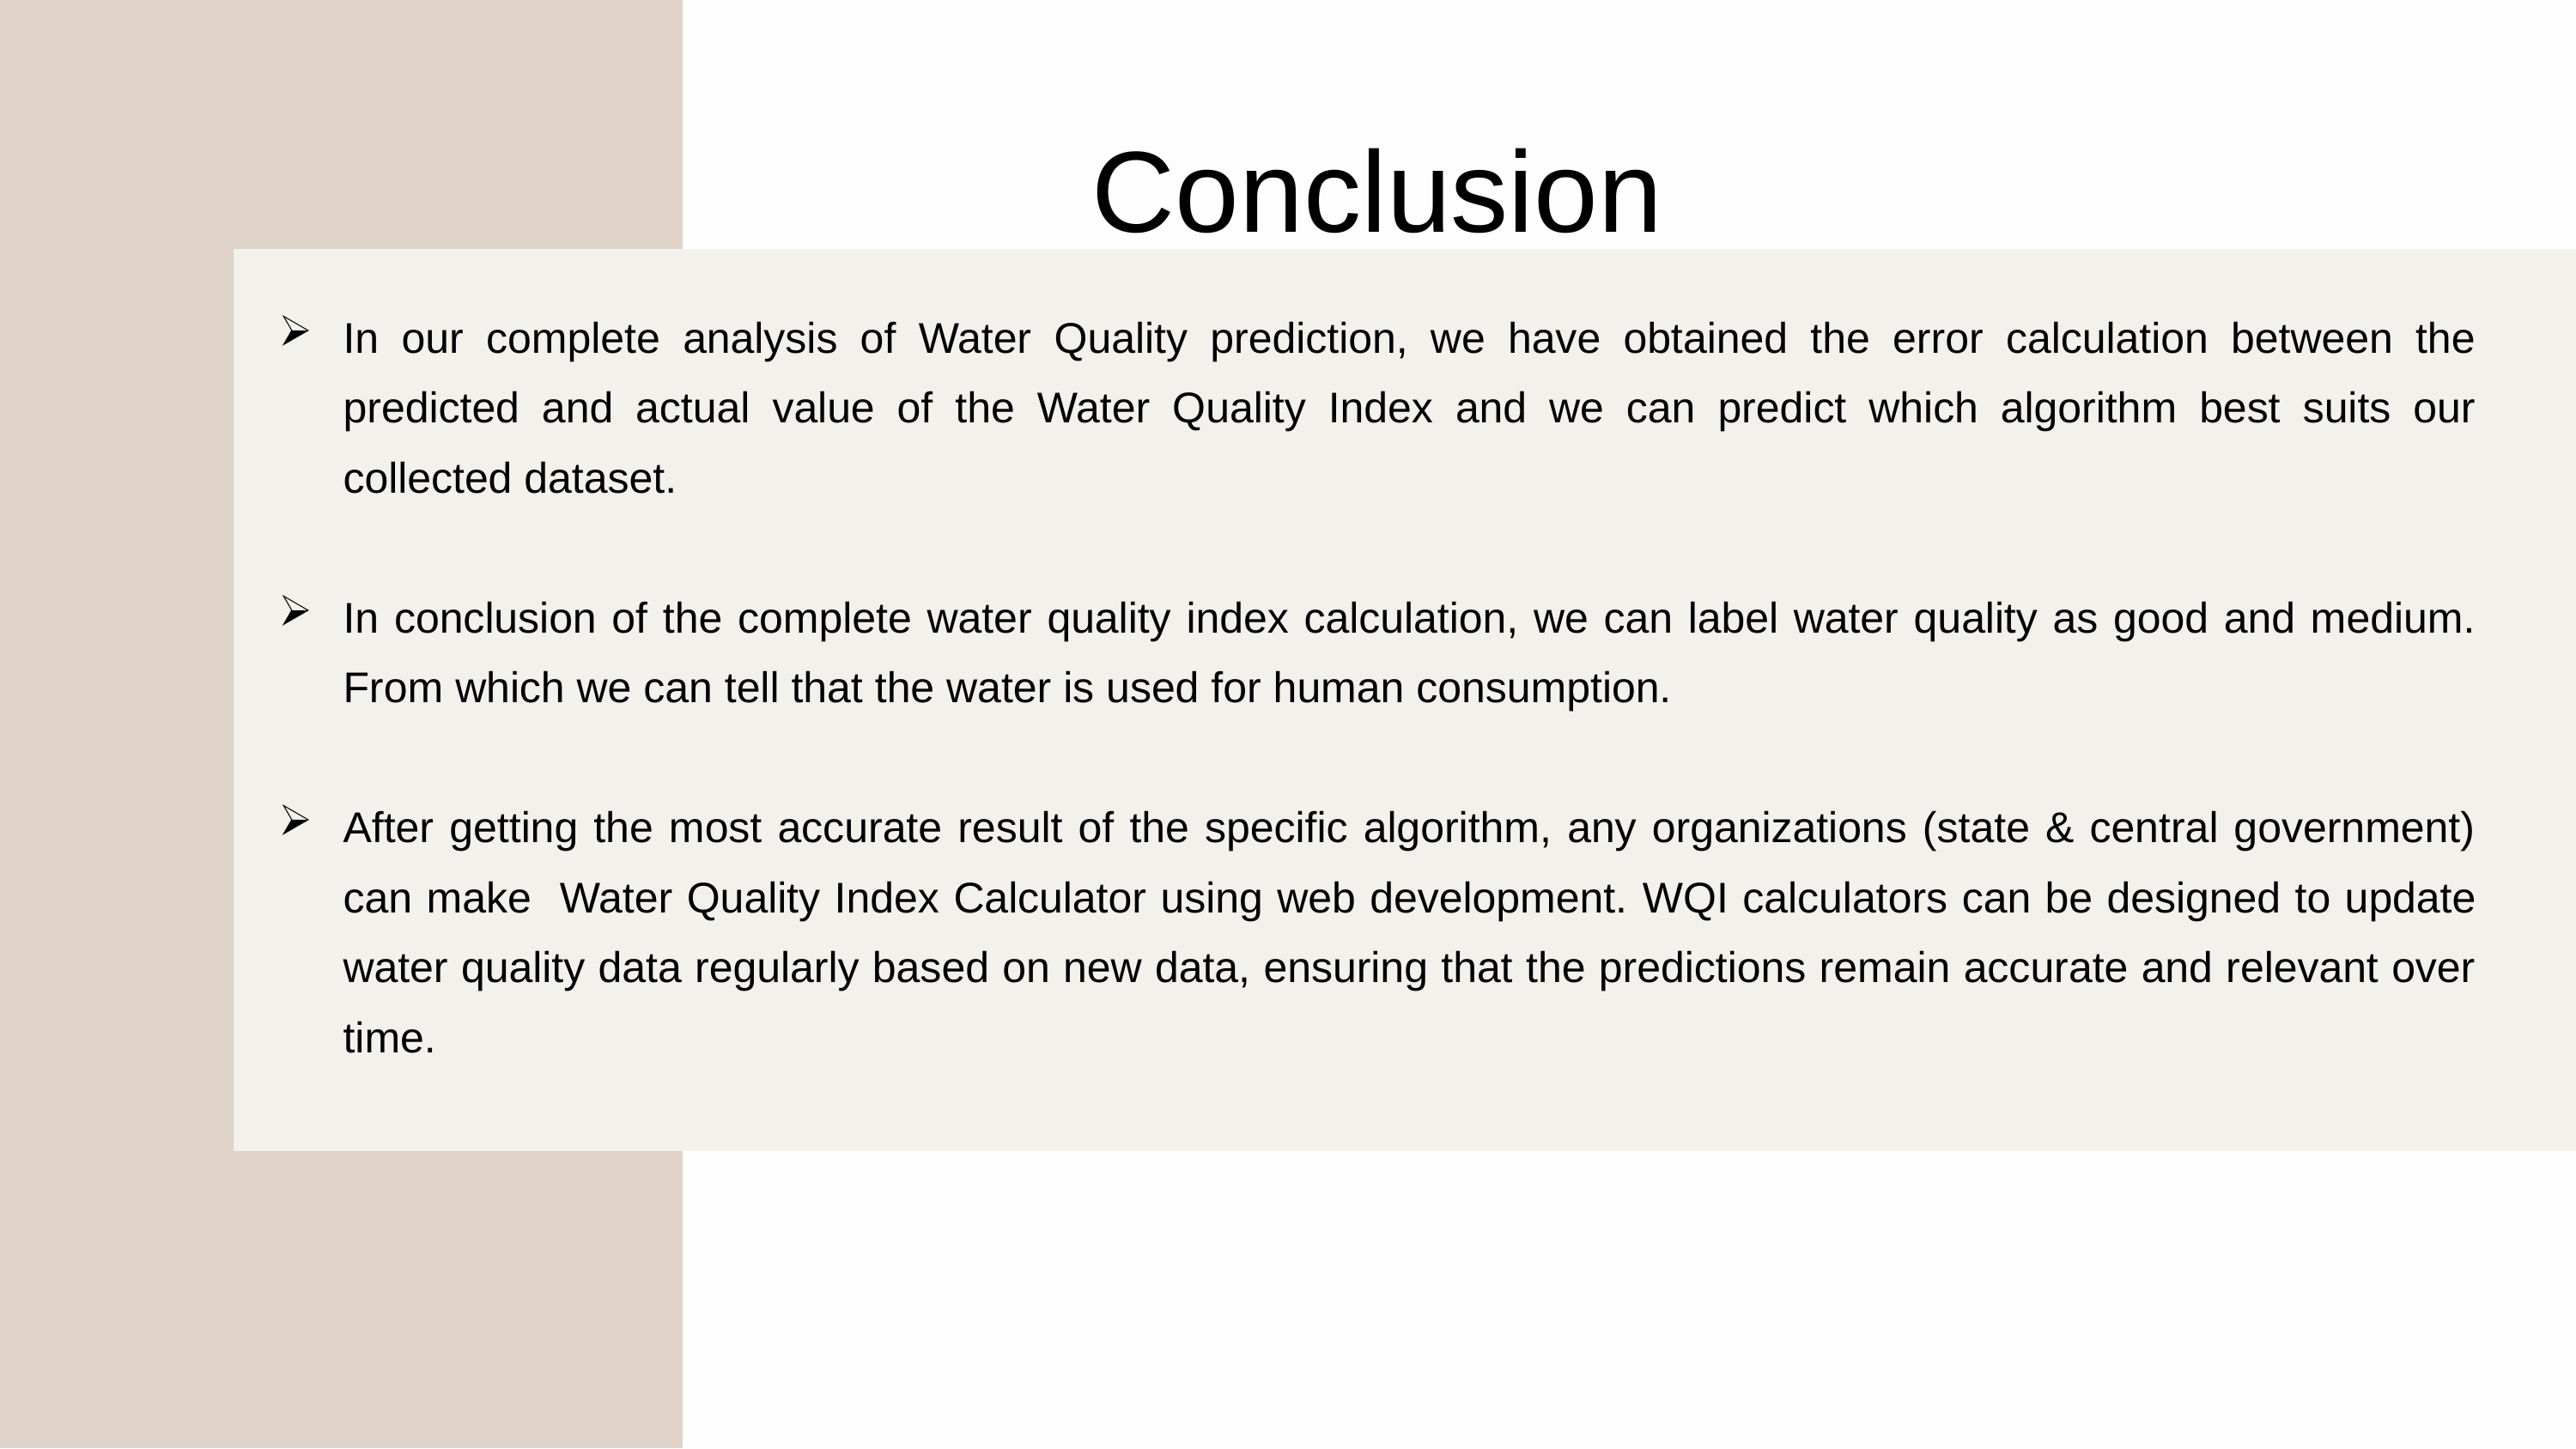

Conclusion

In our complete analysis of Water Quality prediction, we have obtained the error calculation between the predicted and actual value of the Water Quality Index and we can predict which algorithm best suits our collected dataset.

In conclusion of the complete water quality index calculation, we can label water quality as good and medium. From which we can tell that the water is used for human consumption.

After getting the most accurate result of the specific algorithm, any organizations (state & central government) can make  Water Quality Index Calculator using web development. WQI calculators can be designed to update water quality data regularly based on new data, ensuring that the predictions remain accurate and relevant over time.